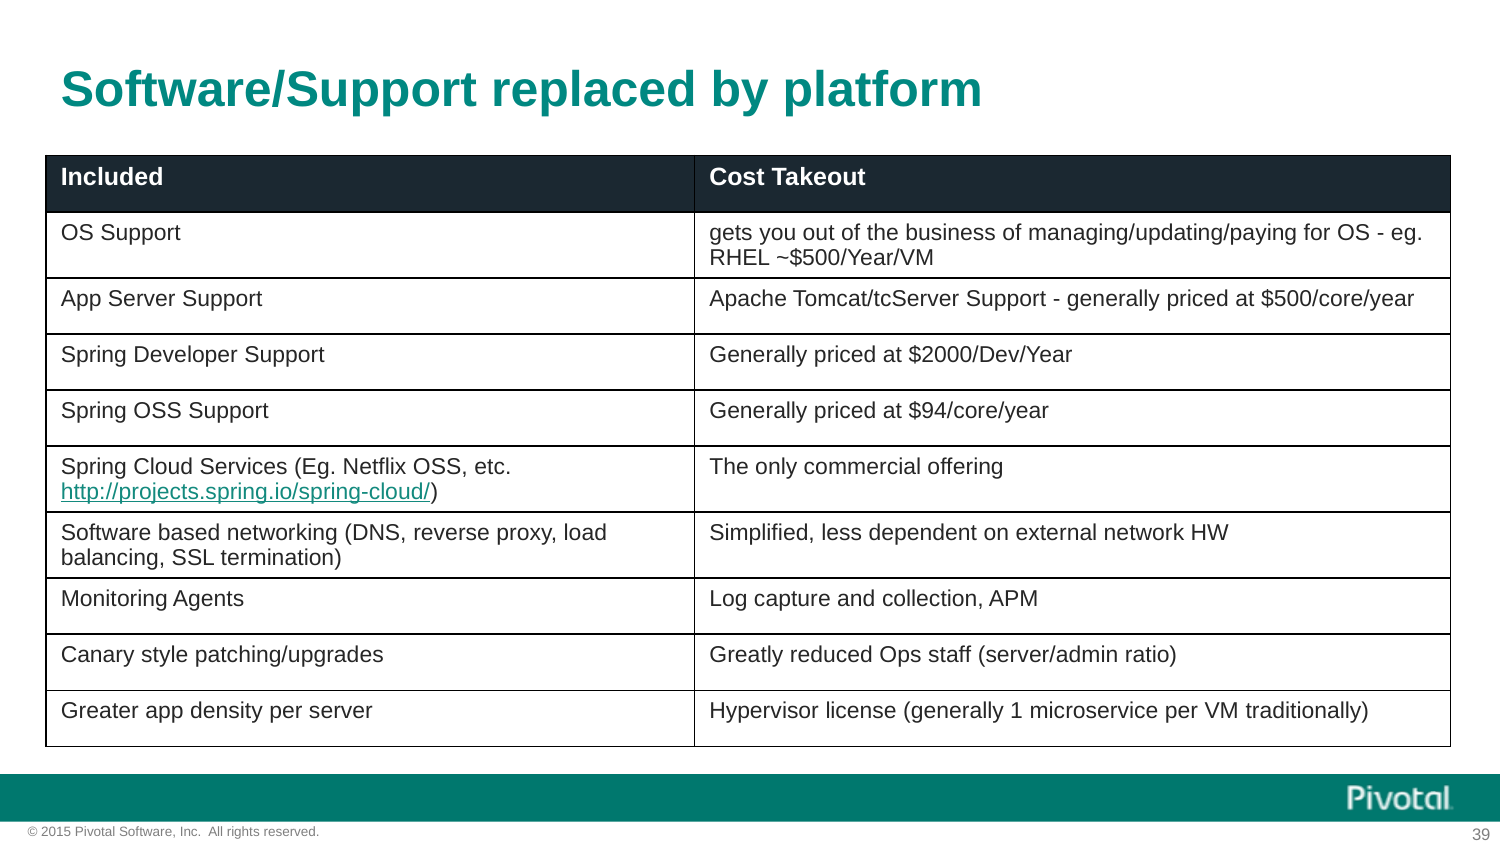

# Software/Support replaced by platform
| Included | Cost Takeout |
| --- | --- |
| OS Support | gets you out of the business of managing/updating/paying for OS - eg. RHEL ~$500/Year/VM |
| App Server Support | Apache Tomcat/tcServer Support - generally priced at $500/core/year |
| Spring Developer Support | Generally priced at $2000/Dev/Year |
| Spring OSS Support | Generally priced at $94/core/year |
| Spring Cloud Services (Eg. Netflix OSS, etc. http://projects.spring.io/spring-cloud/) | The only commercial offering |
| Software based networking (DNS, reverse proxy, load balancing, SSL termination) | Simplified, less dependent on external network HW |
| Monitoring Agents | Log capture and collection, APM |
| Canary style patching/upgrades | Greatly reduced Ops staff (server/admin ratio) |
| Greater app density per server | Hypervisor license (generally 1 microservice per VM traditionally) |